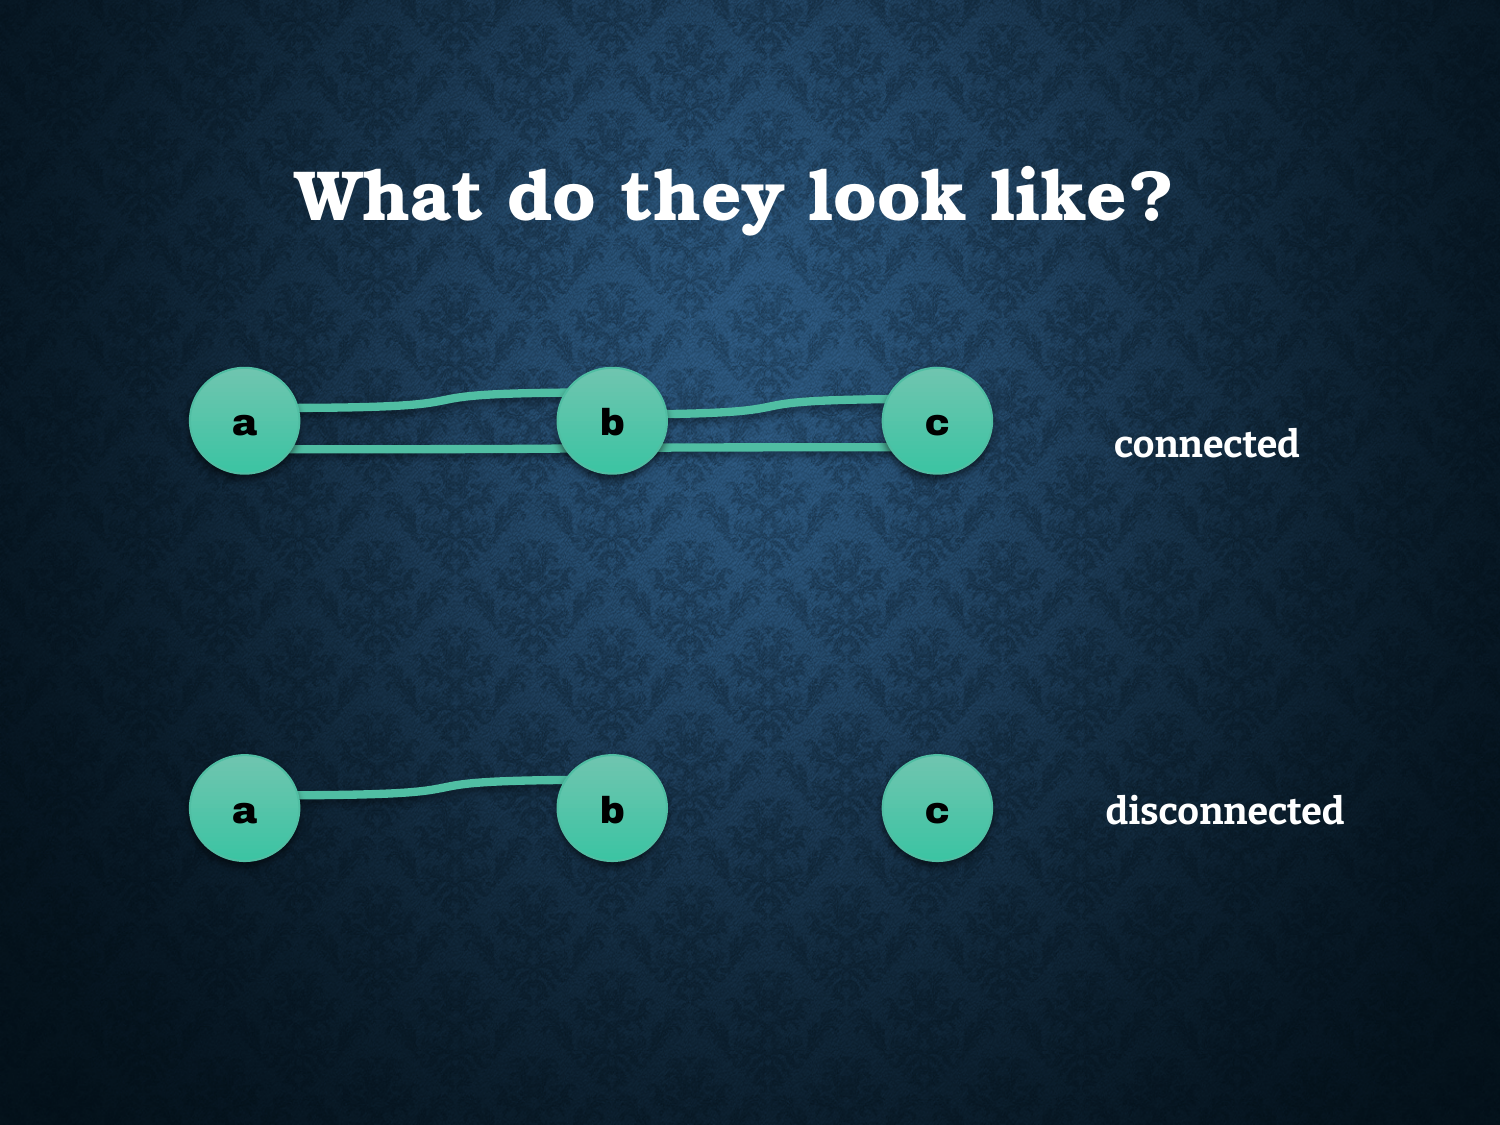

What do they look like?
a
b
c
connected
a
b
c
disconnected